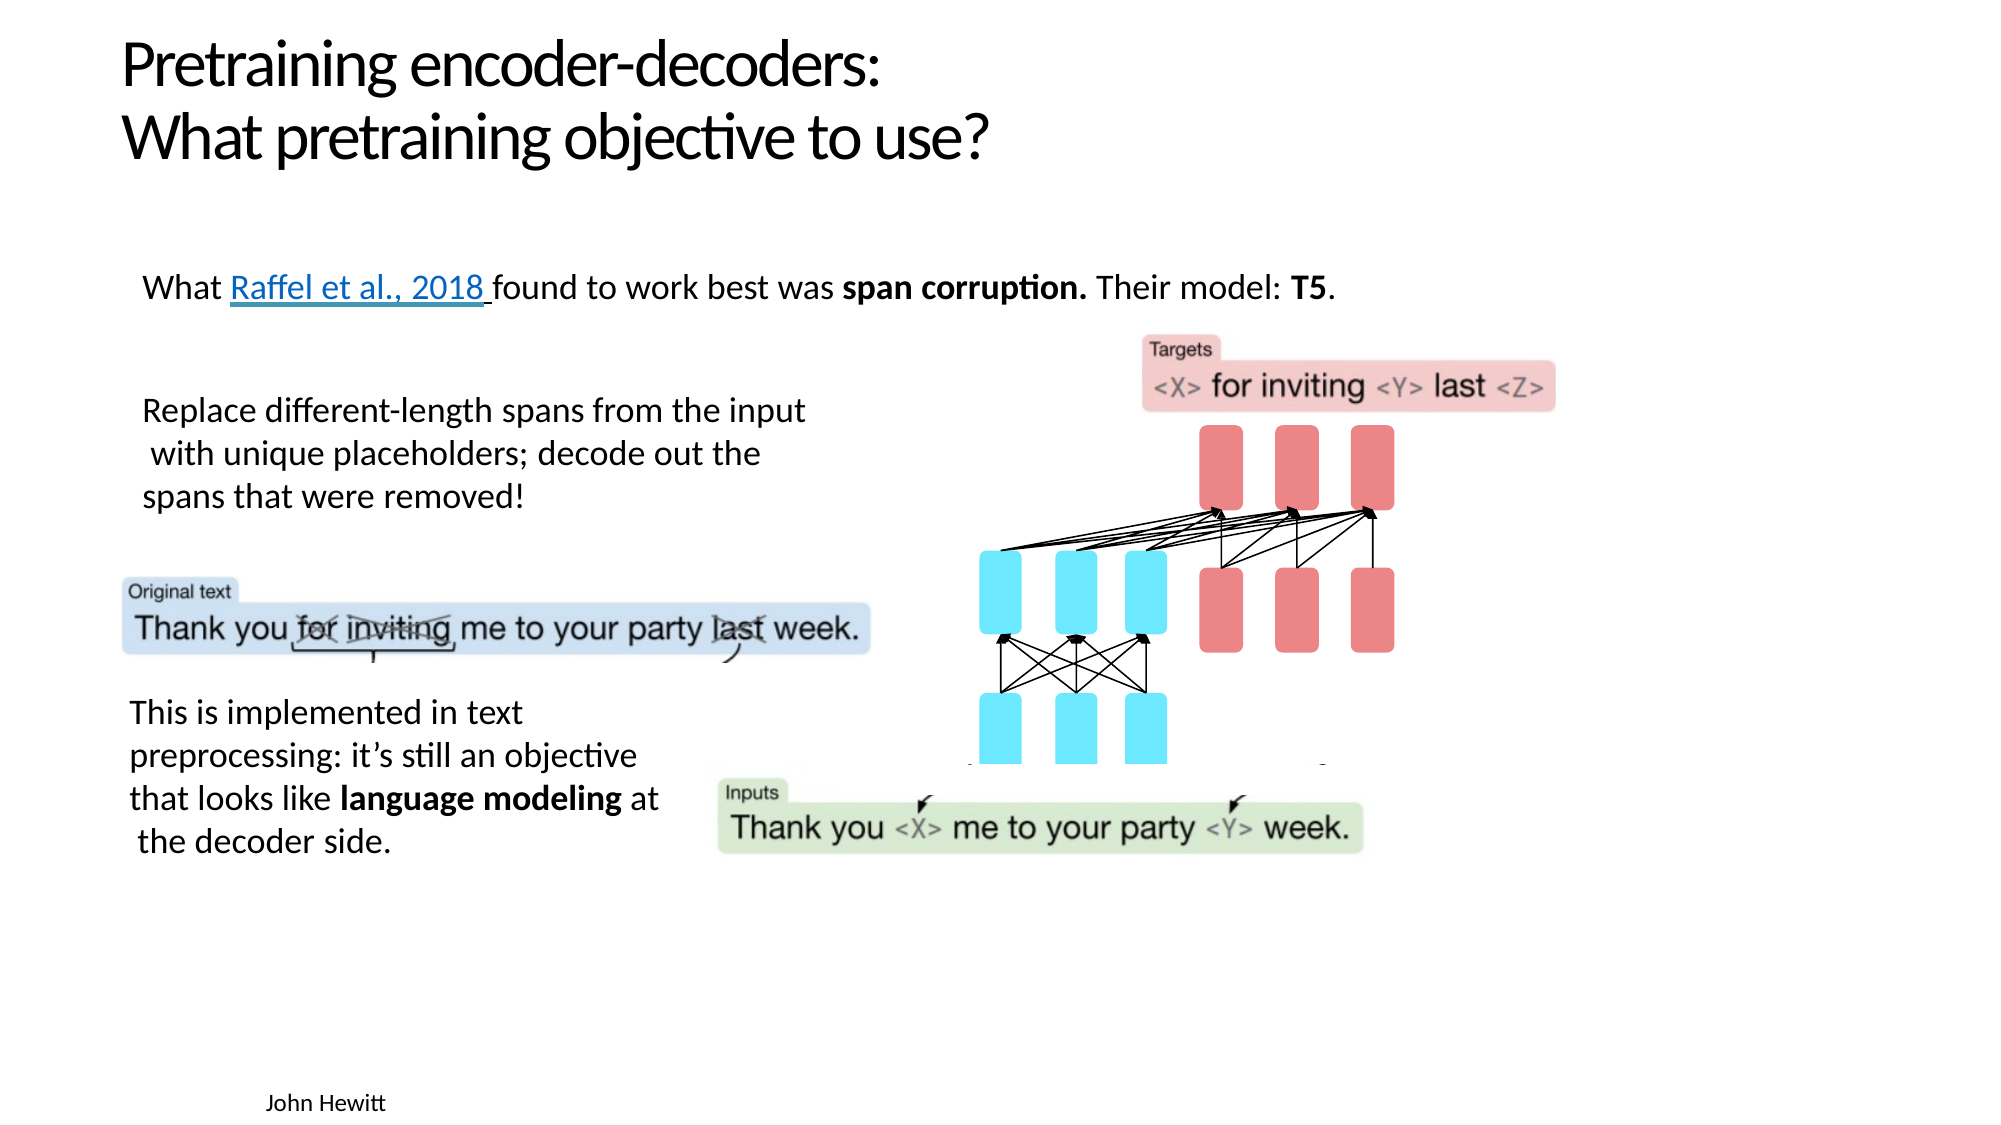

# Pretraining encoder-decoders: What pretraining objective to use?
What Raffel et al., 2018 found to work best was span corruption. Their model: T5.

Replace different-length spans from the input  with unique placeholders; decode out the  spans that were removed!

This is implemented in text  preprocessing: it’s still an objective  that looks like language modeling at  the decoder side.
John Hewitt